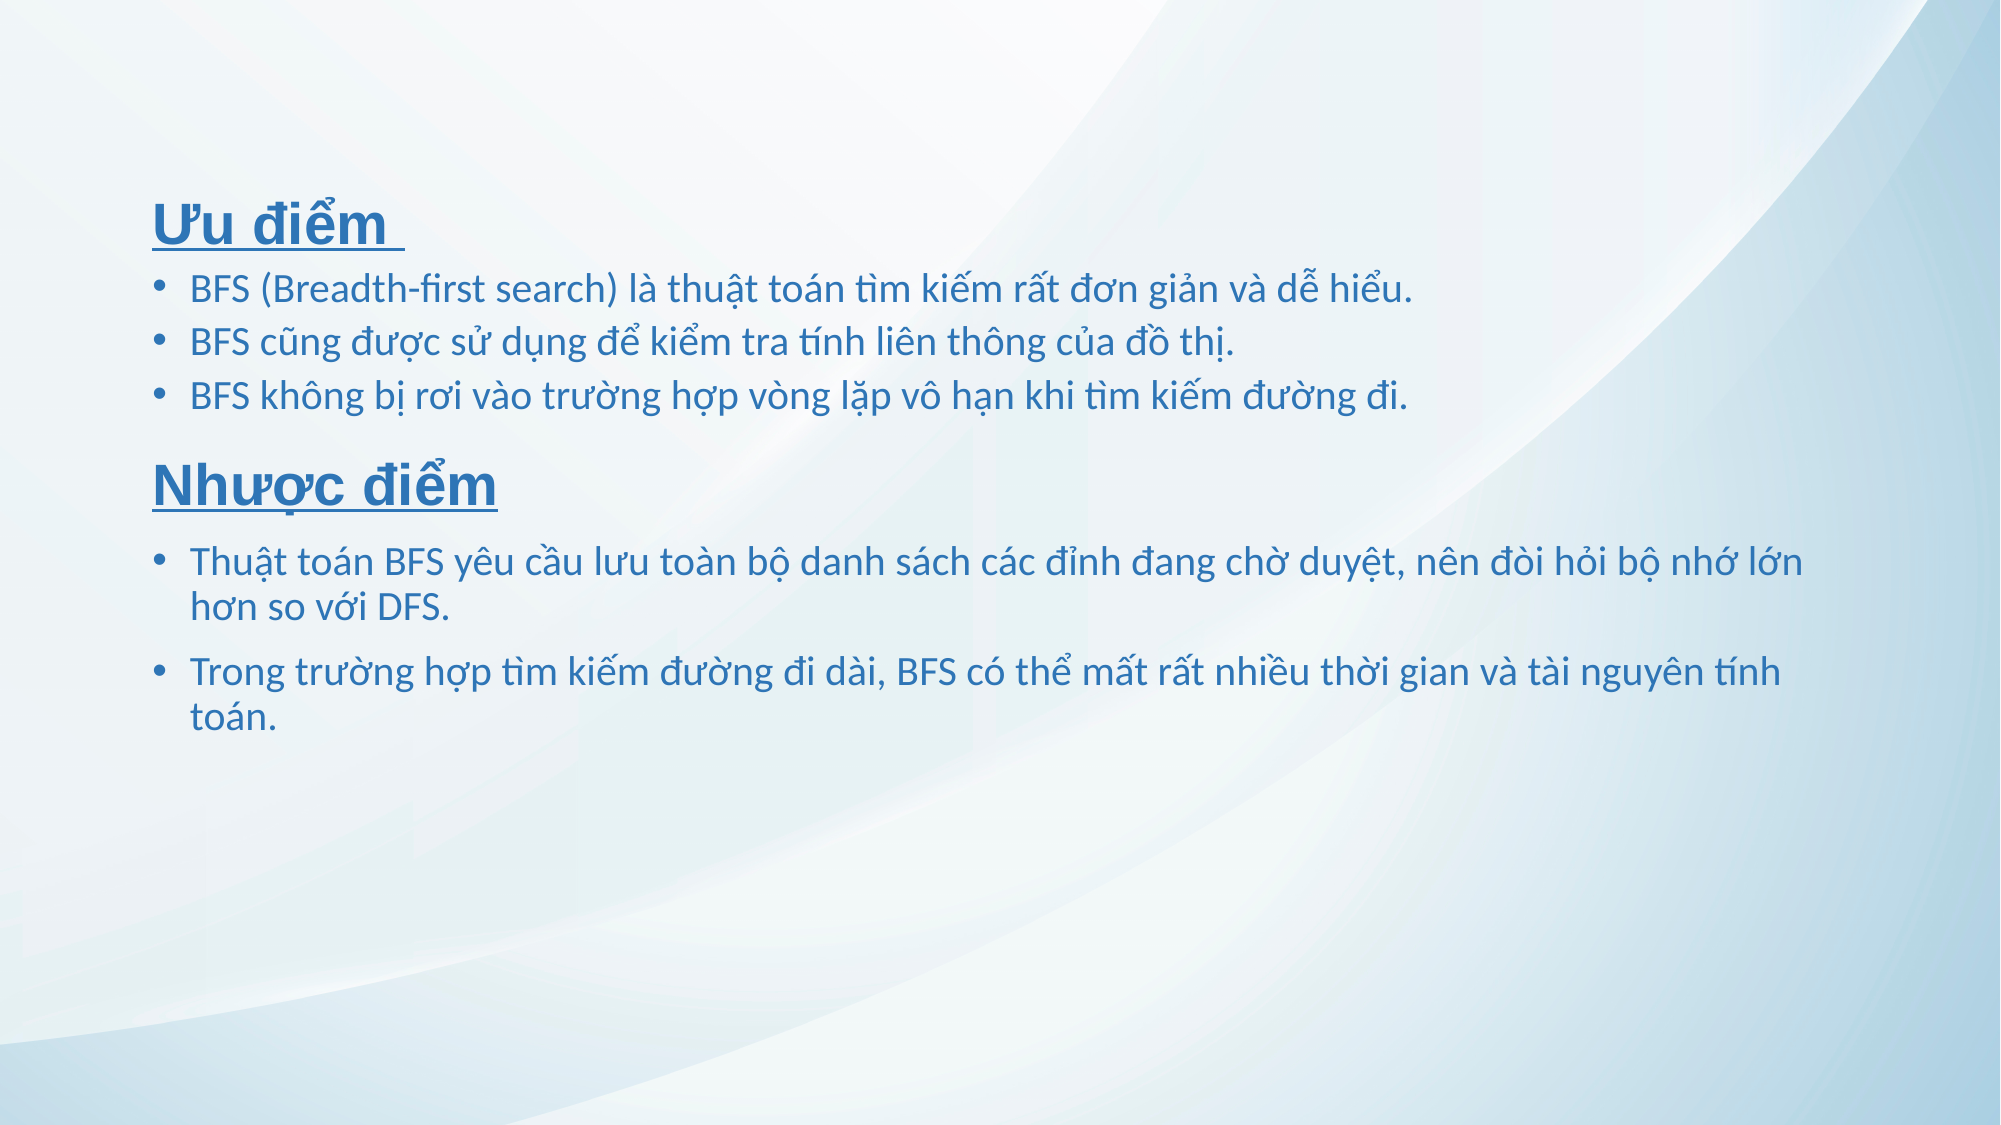

Ưu điểm
BFS (Breadth-first search) là thuật toán tìm kiếm rất đơn giản và dễ hiểu.
BFS cũng được sử dụng để kiểm tra tính liên thông của đồ thị.
BFS không bị rơi vào trường hợp vòng lặp vô hạn khi tìm kiếm đường đi.
Nhược điểm
Thuật toán BFS yêu cầu lưu toàn bộ danh sách các đỉnh đang chờ duyệt, nên đòi hỏi bộ nhớ lớn hơn so với DFS.
Trong trường hợp tìm kiếm đường đi dài, BFS có thể mất rất nhiều thời gian và tài nguyên tính toán.